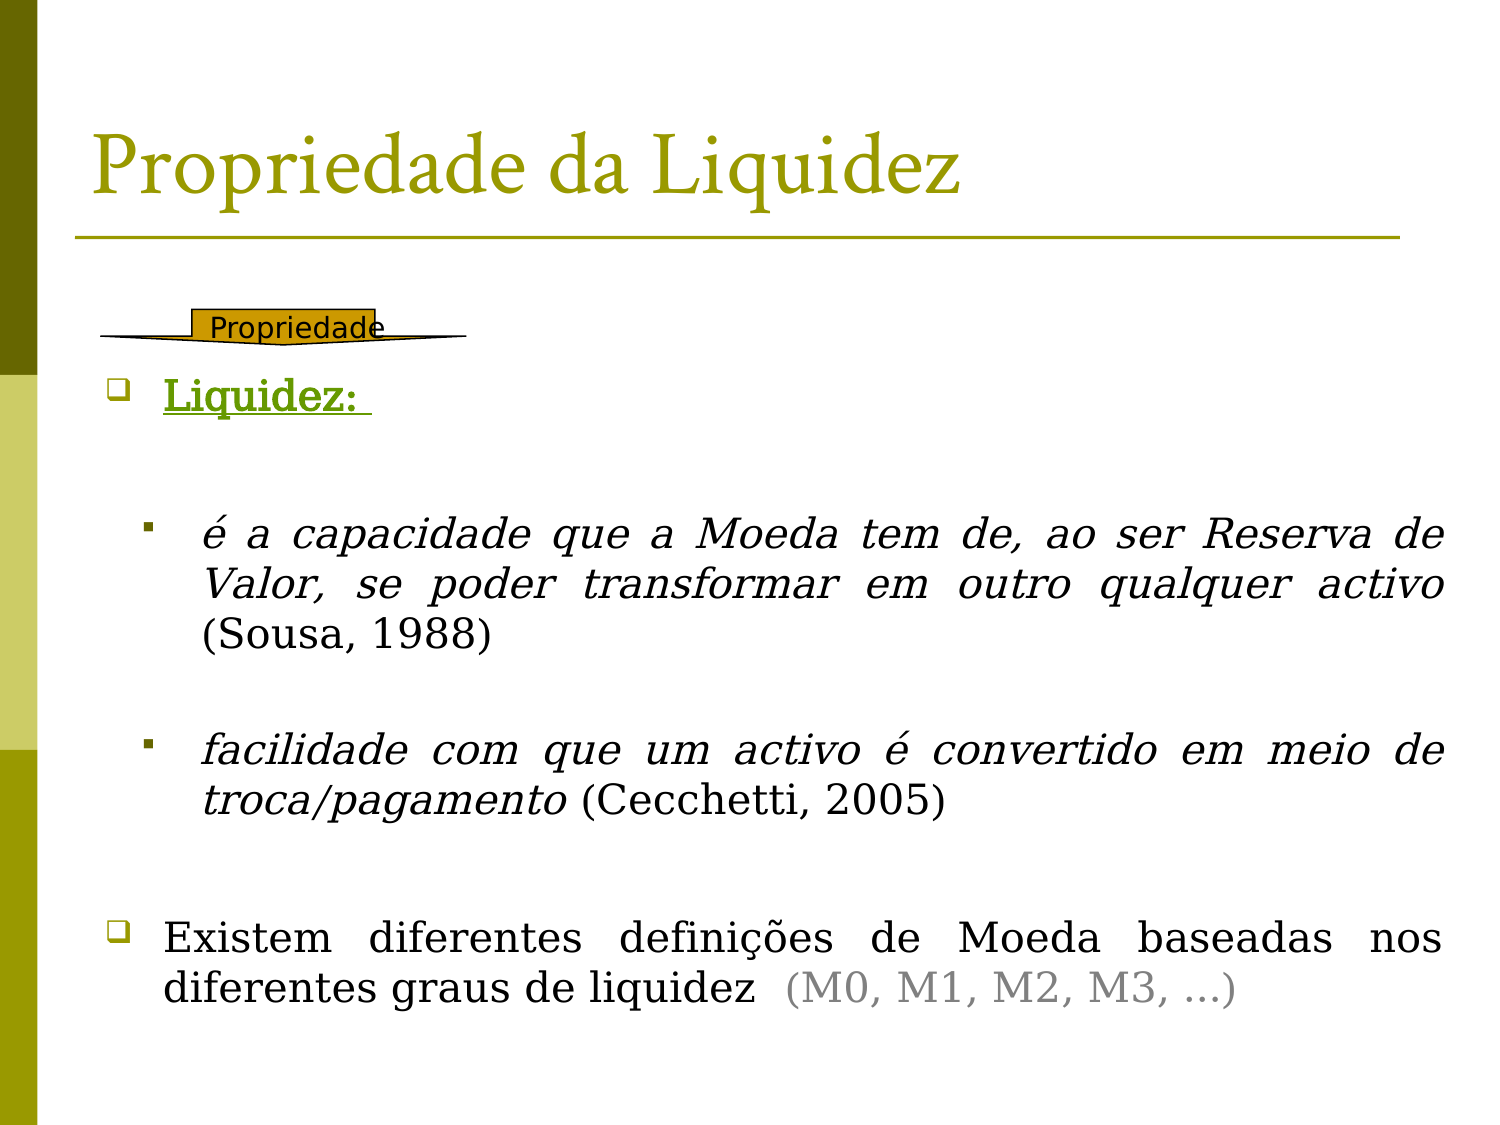

Propriedade da Liquidez
Propriedade

Liquidez:

é a capacidade que a Moeda tem de, ao ser Reserva de Valor, se poder transformar em outro qualquer activo (Sousa, 1988)

facilidade com que um activo é convertido em meio de troca/pagamento (Cecchetti, 2005)

Existem diferentes definições de Moeda baseadas nos diferentes graus de liquidez  (M0, M1, M2, M3, …)